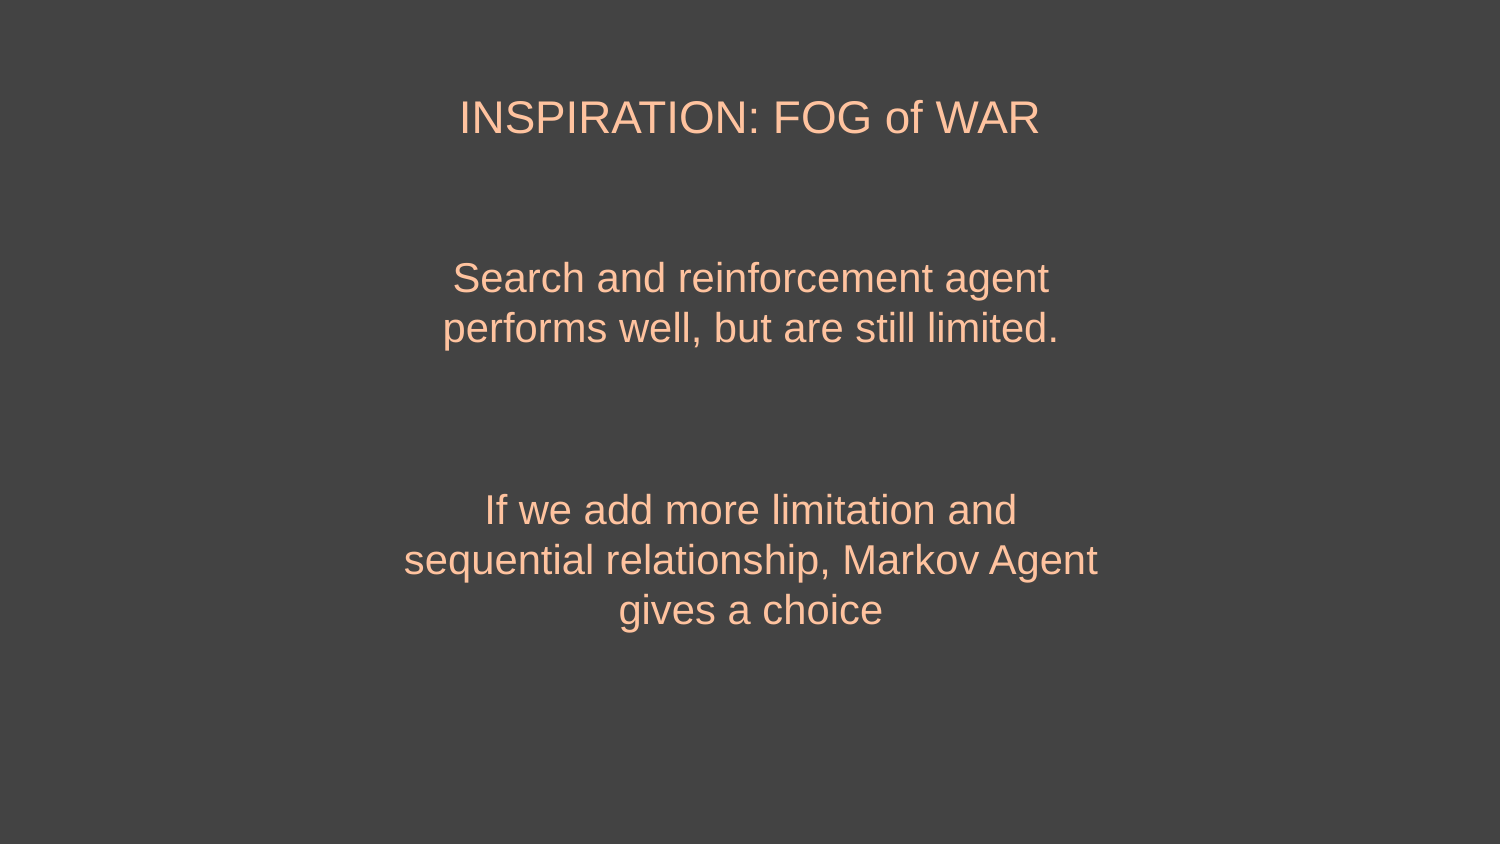

# INSPIRATION: FOG of WAR
Search and reinforcement agent performs well, but are still limited.
If we add more limitation and sequential relationship, Markov Agent gives a choice